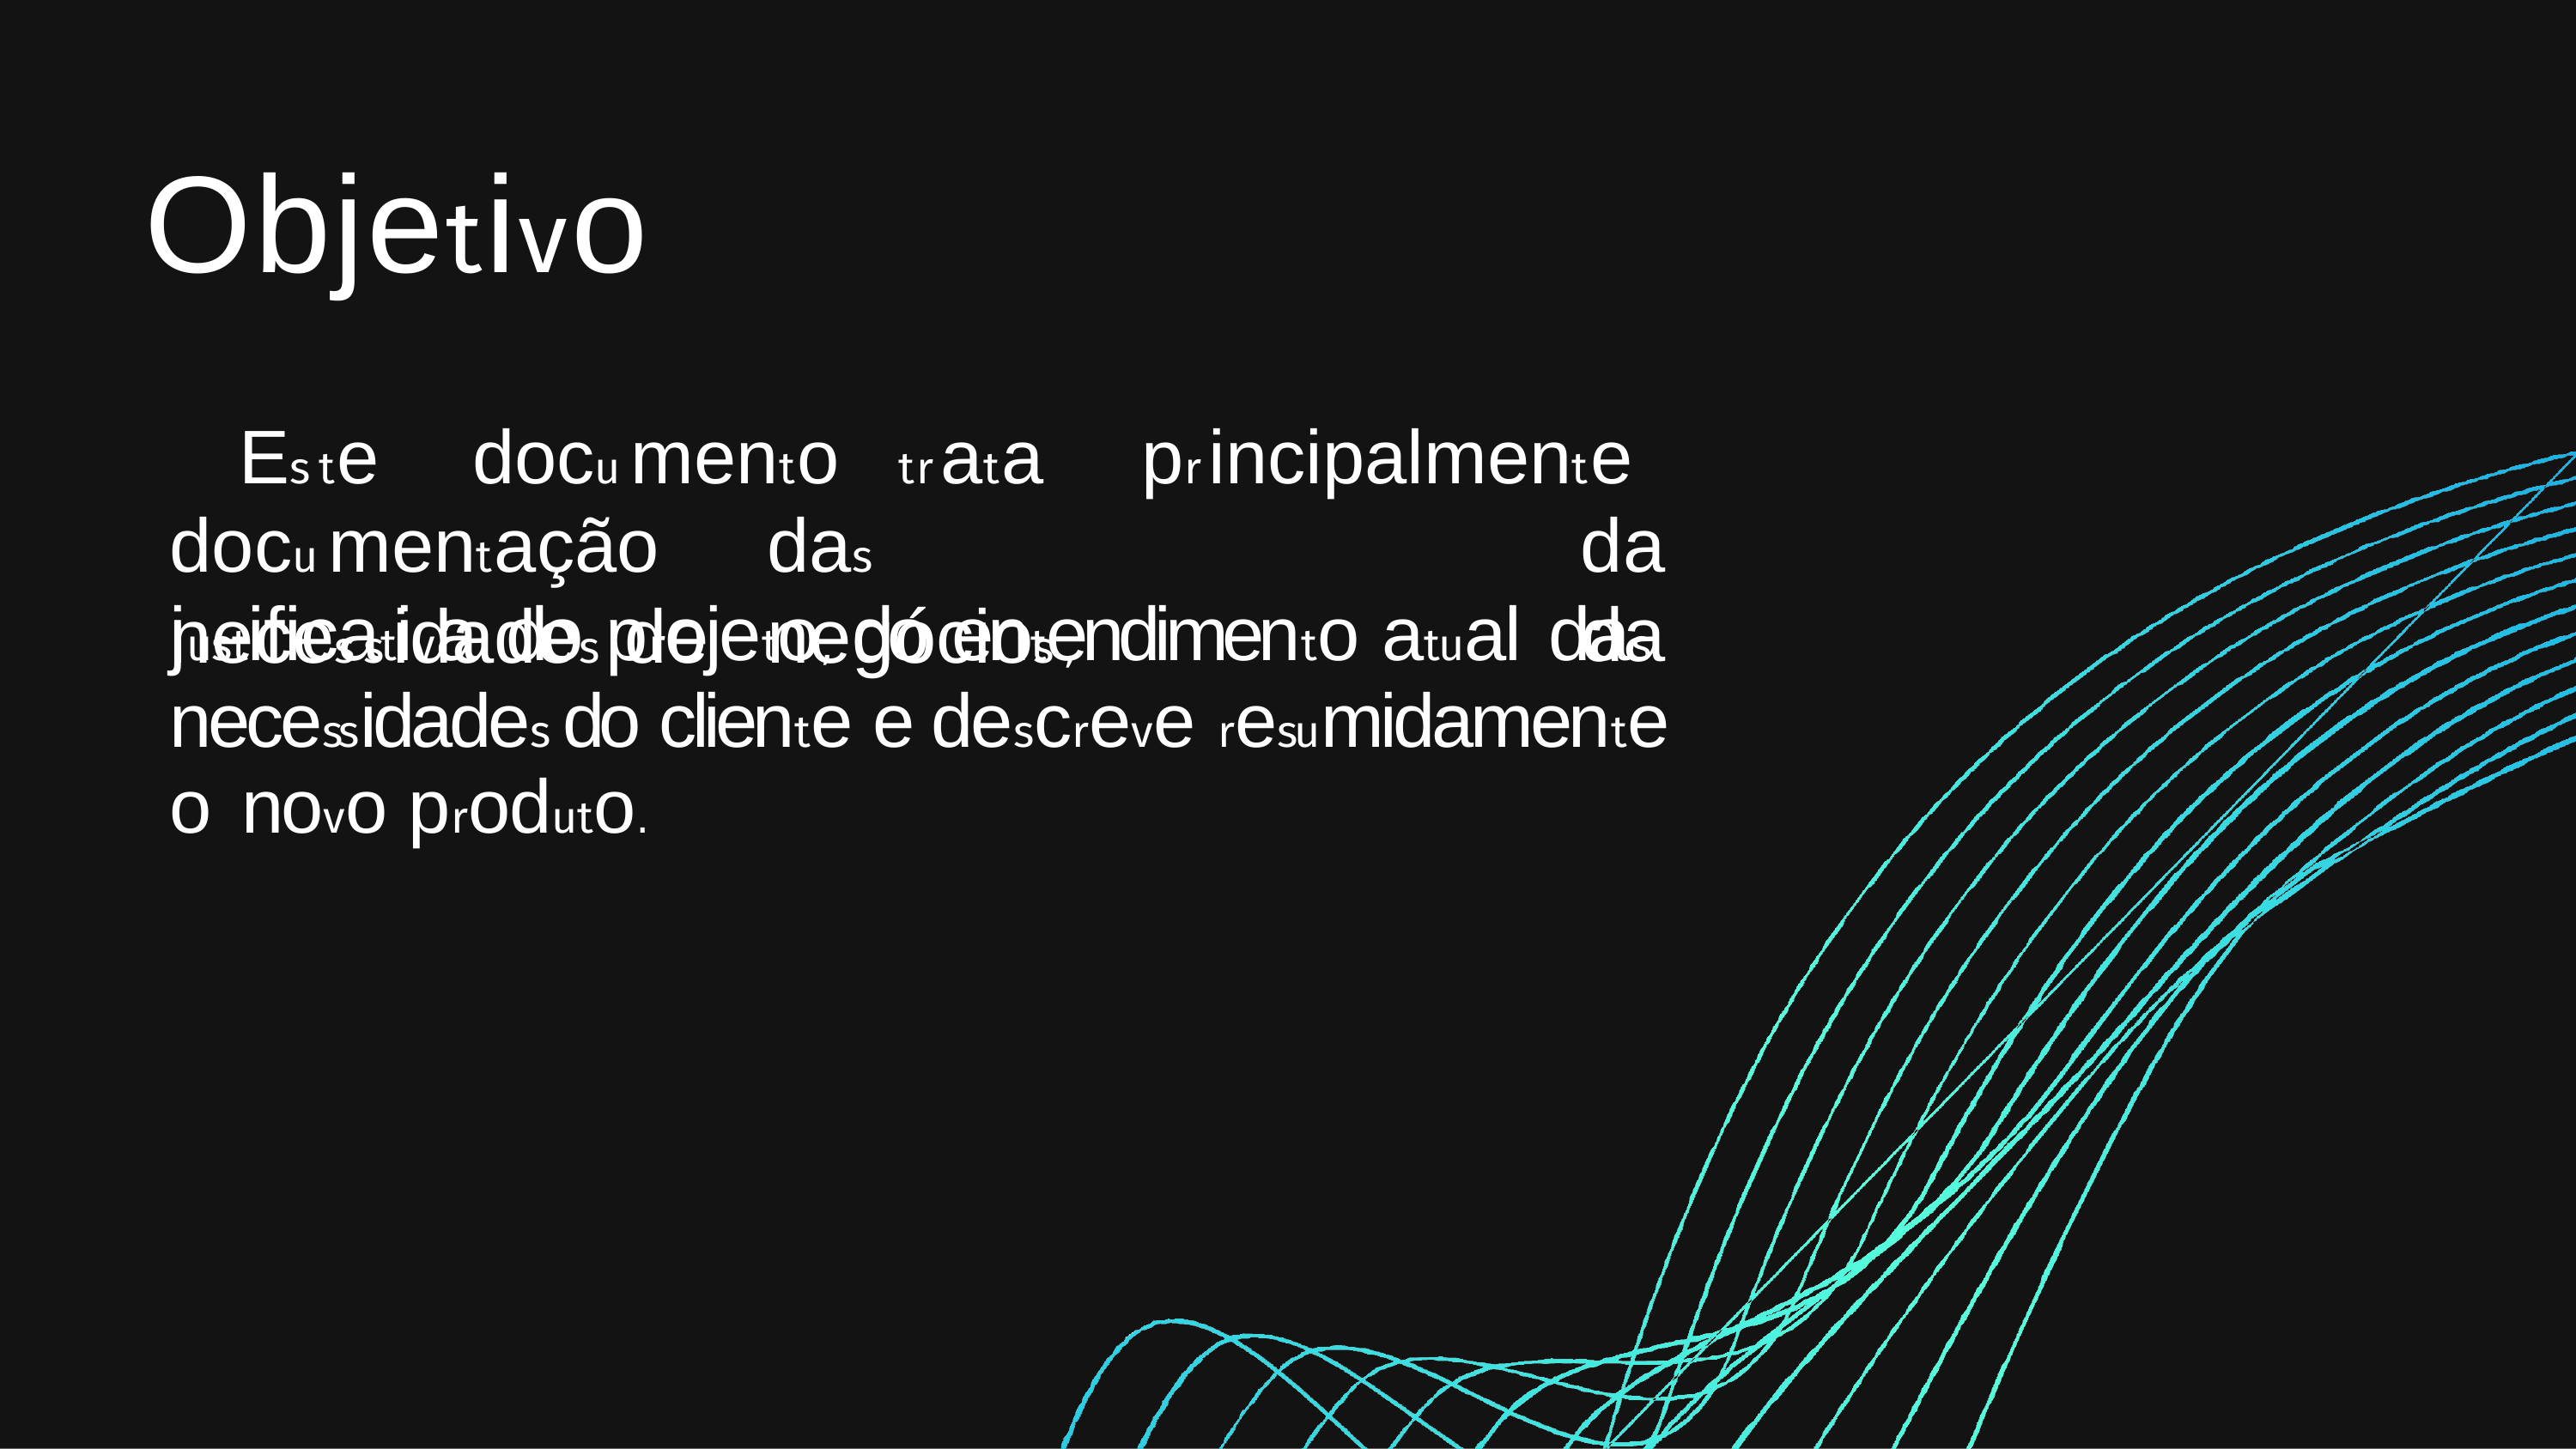

# Objetivo
Este	documento	trata	principalmente	da
da

documentação	das	necessidades	de	negócios,
justificativa do projeto, do entendimento atual das  necessidades do cliente e descreve resumidamente o  novo produto.